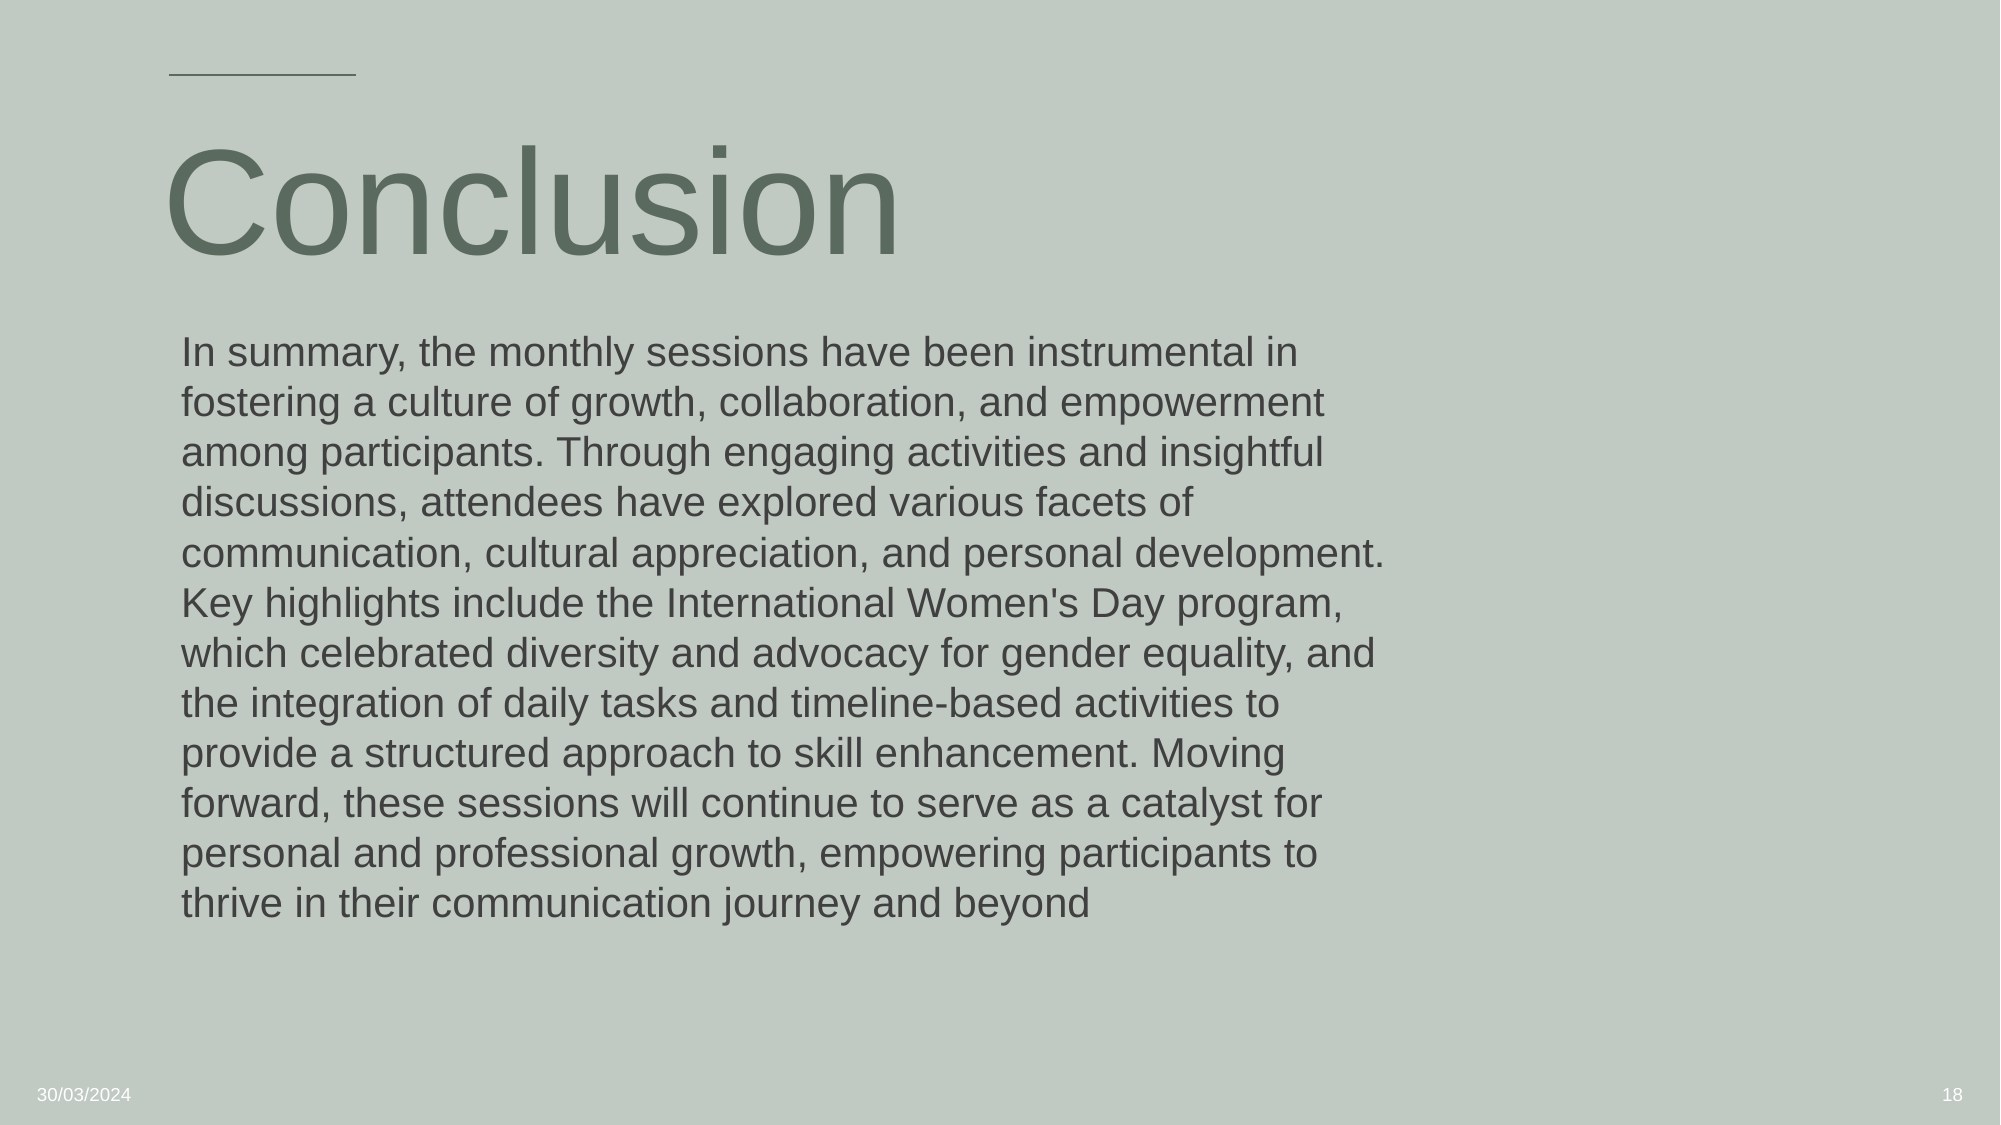

# Conclusion
In summary, the monthly sessions have been instrumental in fostering a culture of growth, collaboration, and empowerment among participants. Through engaging activities and insightful discussions, attendees have explored various facets of communication, cultural appreciation, and personal development. Key highlights include the International Women's Day program, which celebrated diversity and advocacy for gender equality, and the integration of daily tasks and timeline-based activities to provide a structured approach to skill enhancement. Moving forward, these sessions will continue to serve as a catalyst for personal and professional growth, empowering participants to thrive in their communication journey and beyond
30/03/2024
18